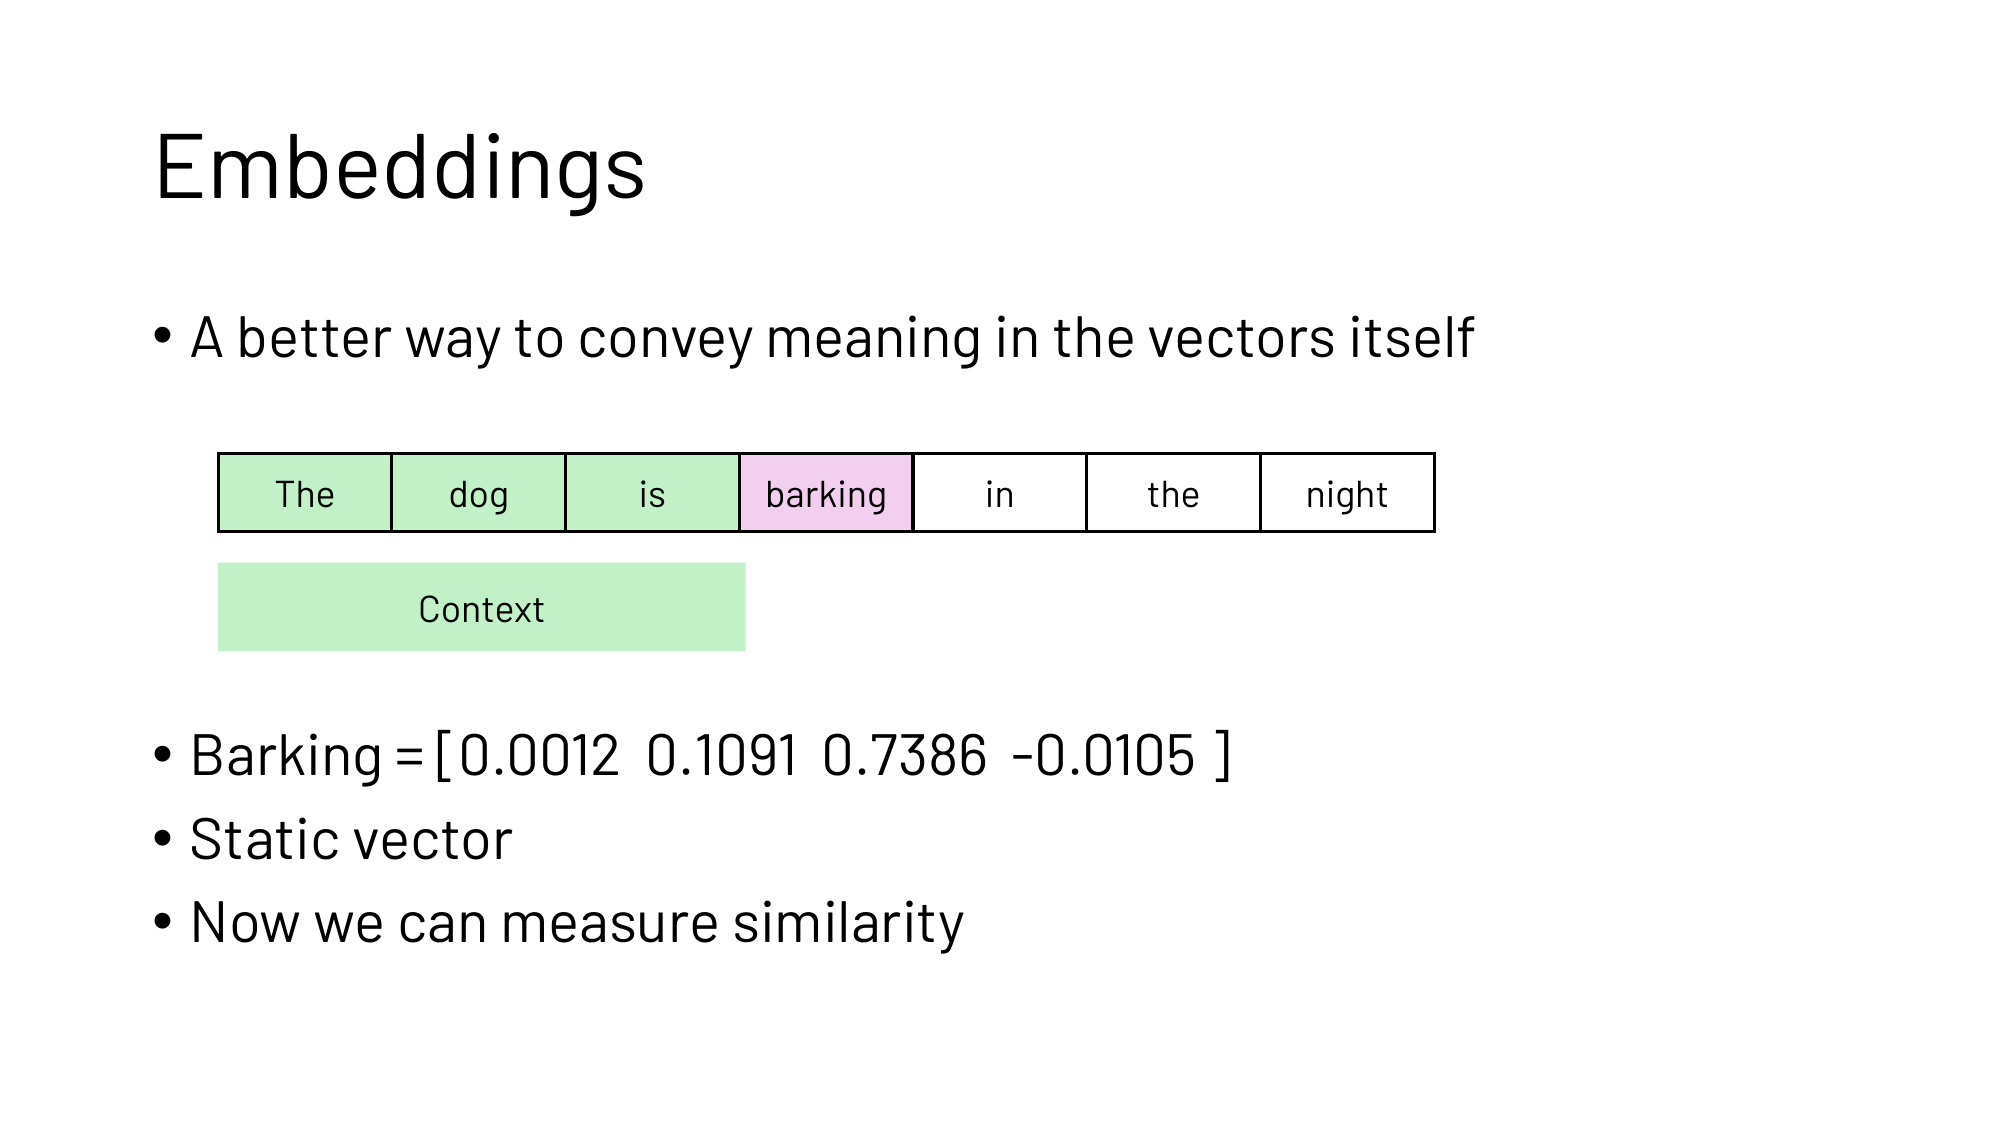

# Embeddings
A better way to convey meaning in the vectors itself

Barking = [0.0012  0.1091  0.7386  -0.0105 ]
Static vector
Now we can measure similarity

dog
is
night
The
barking
in
the
Context